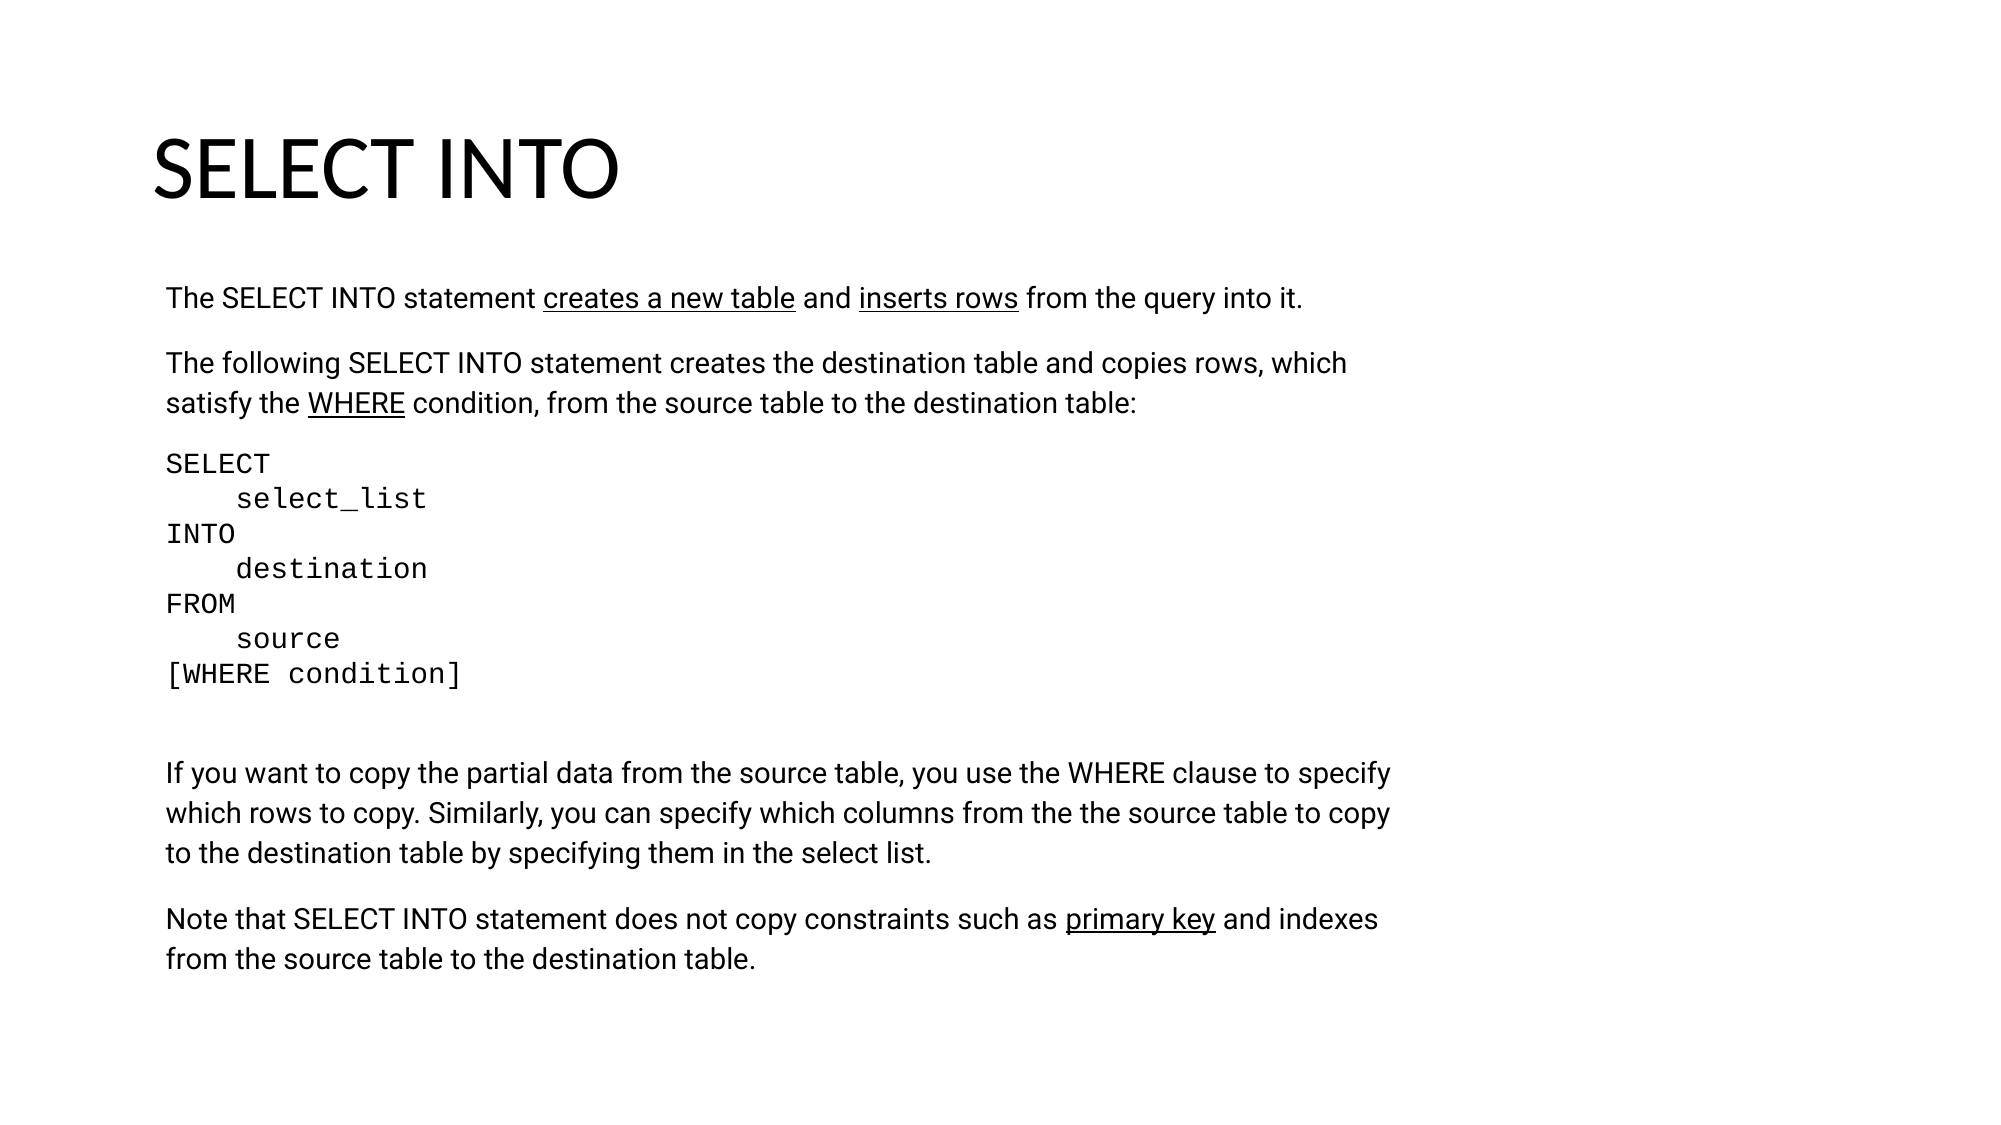

# SELECT INTO
The SELECT INTO statement creates a new table and inserts rows from the query into it.
The following SELECT INTO statement creates the destination table and copies rows, which satisfy the WHERE condition, from the source table to the destination table:
SELECT
    select_list
INTO
    destination
FROM
    source
[WHERE condition]

If you want to copy the partial data from the source table, you use the WHERE clause to specify which rows to copy. Similarly, you can specify which columns from the the source table to copy to the destination table by specifying them in the select list.
Note that SELECT INTO statement does not copy constraints such as primary key and indexes from the source table to the destination table.